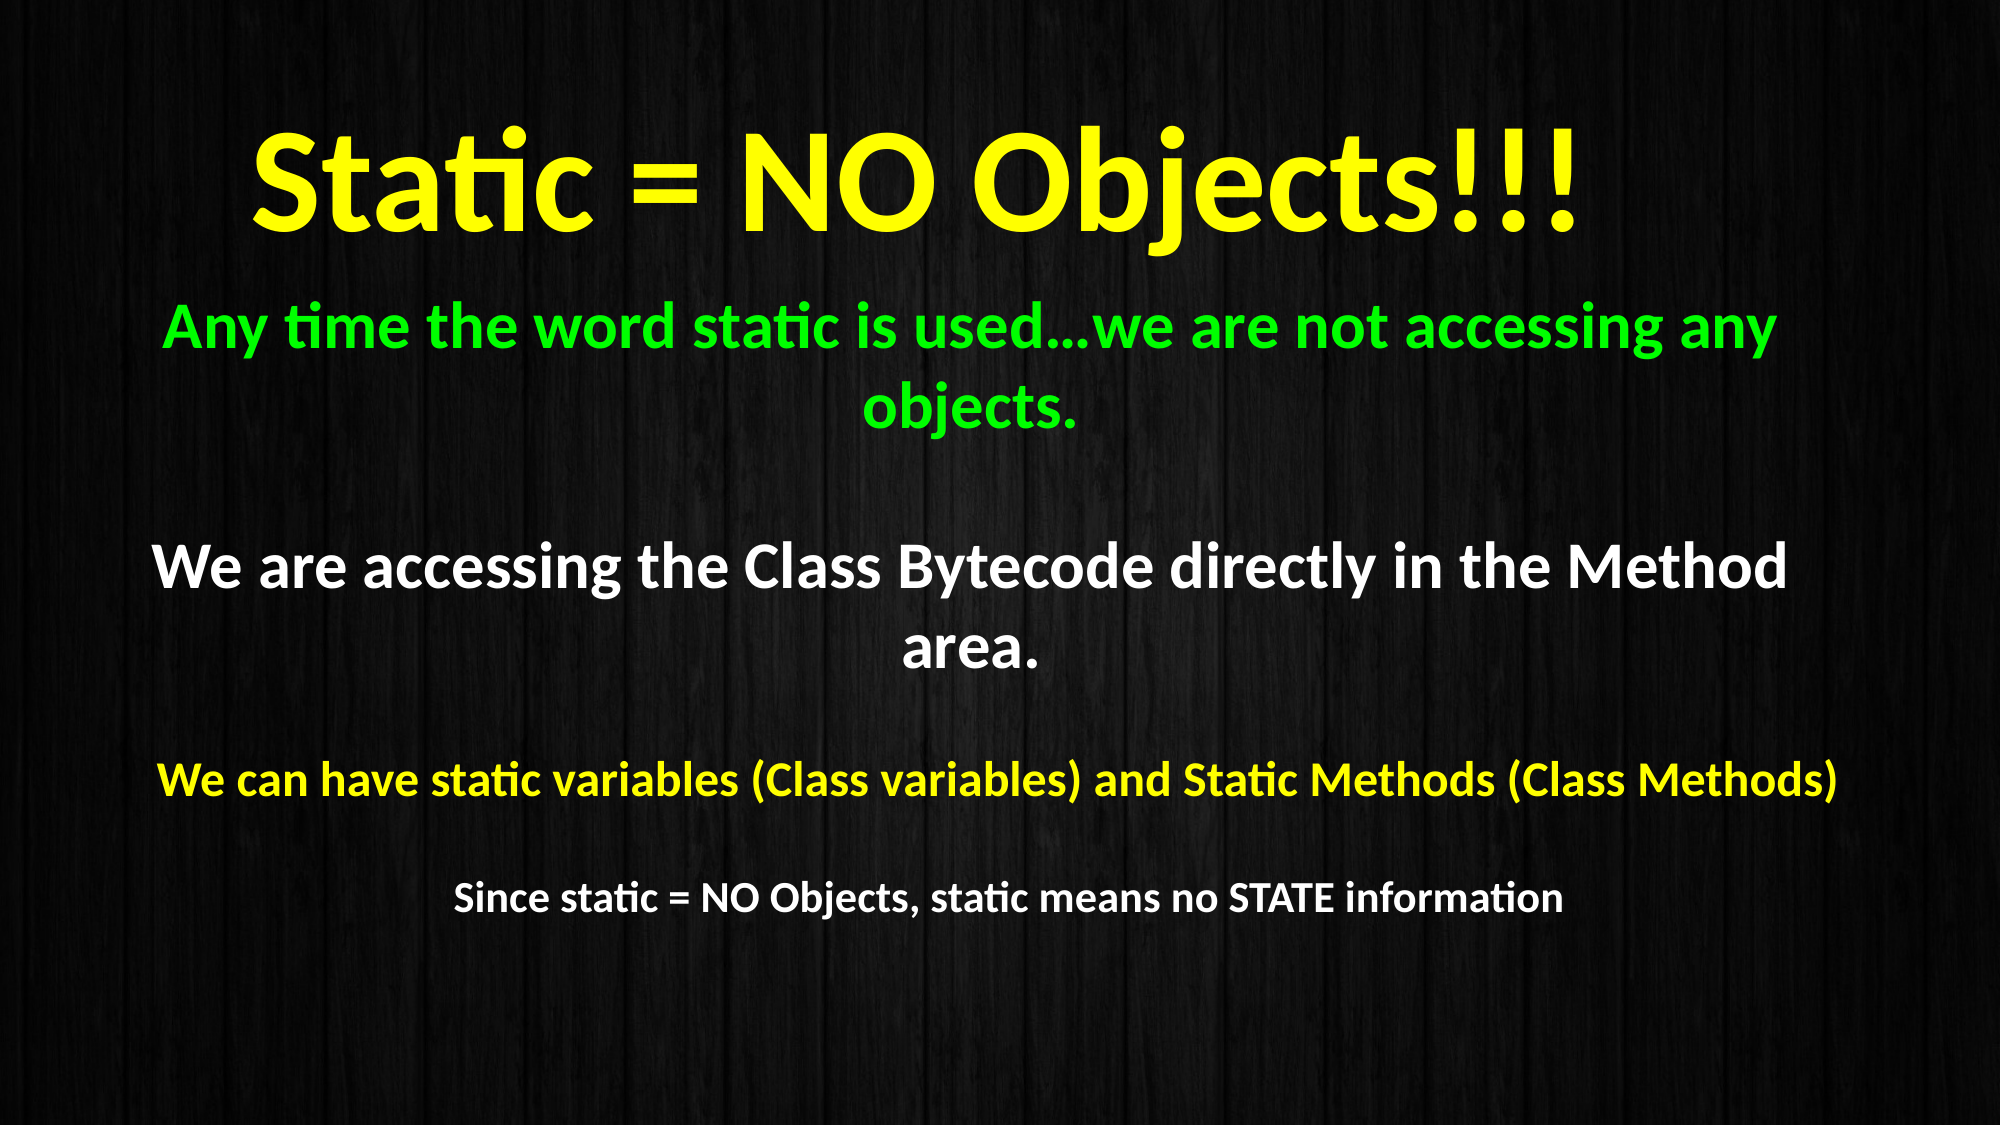

Static = NO Objects!!!
Any time the word static is used…we are not accessing any objects.

We are accessing the Class Bytecode directly in the Method area.
We can have static variables (Class variables) and Static Methods (Class Methods)
Since static = NO Objects, static means no STATE information